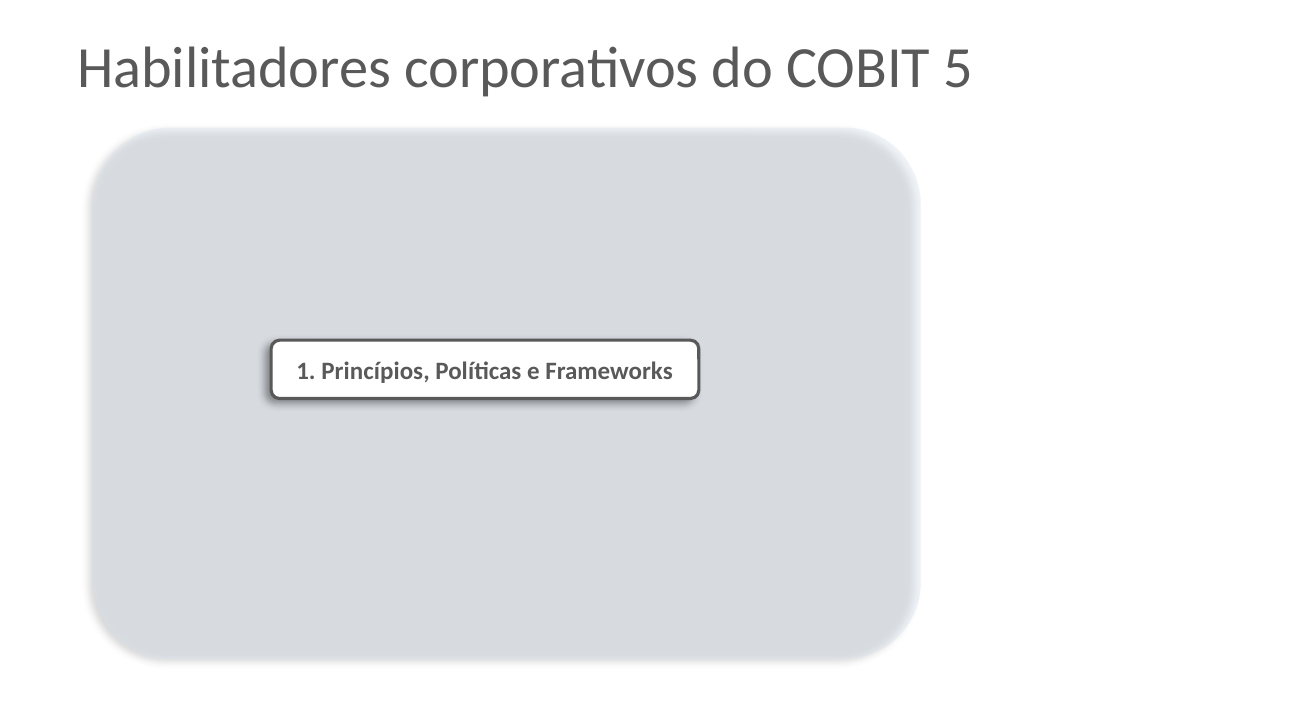

Habilitadores corporativos do COBIT 5

1. Princípios, Políticas e Frameworks